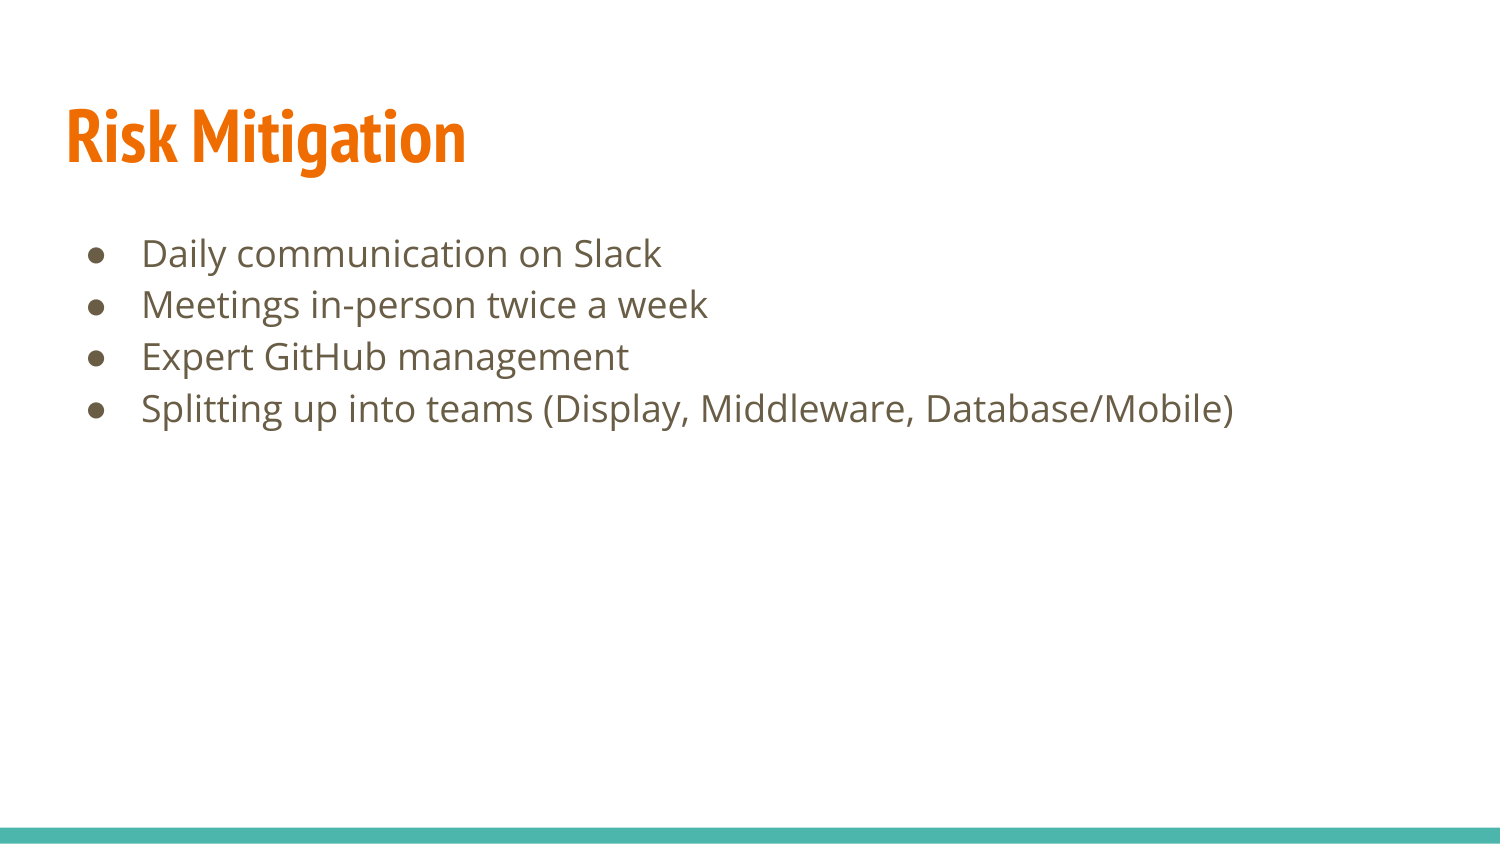

# Risk Mitigation
Daily communication on Slack
Meetings in-person twice a week
Expert GitHub management
Splitting up into teams (Display, Middleware, Database/Mobile)